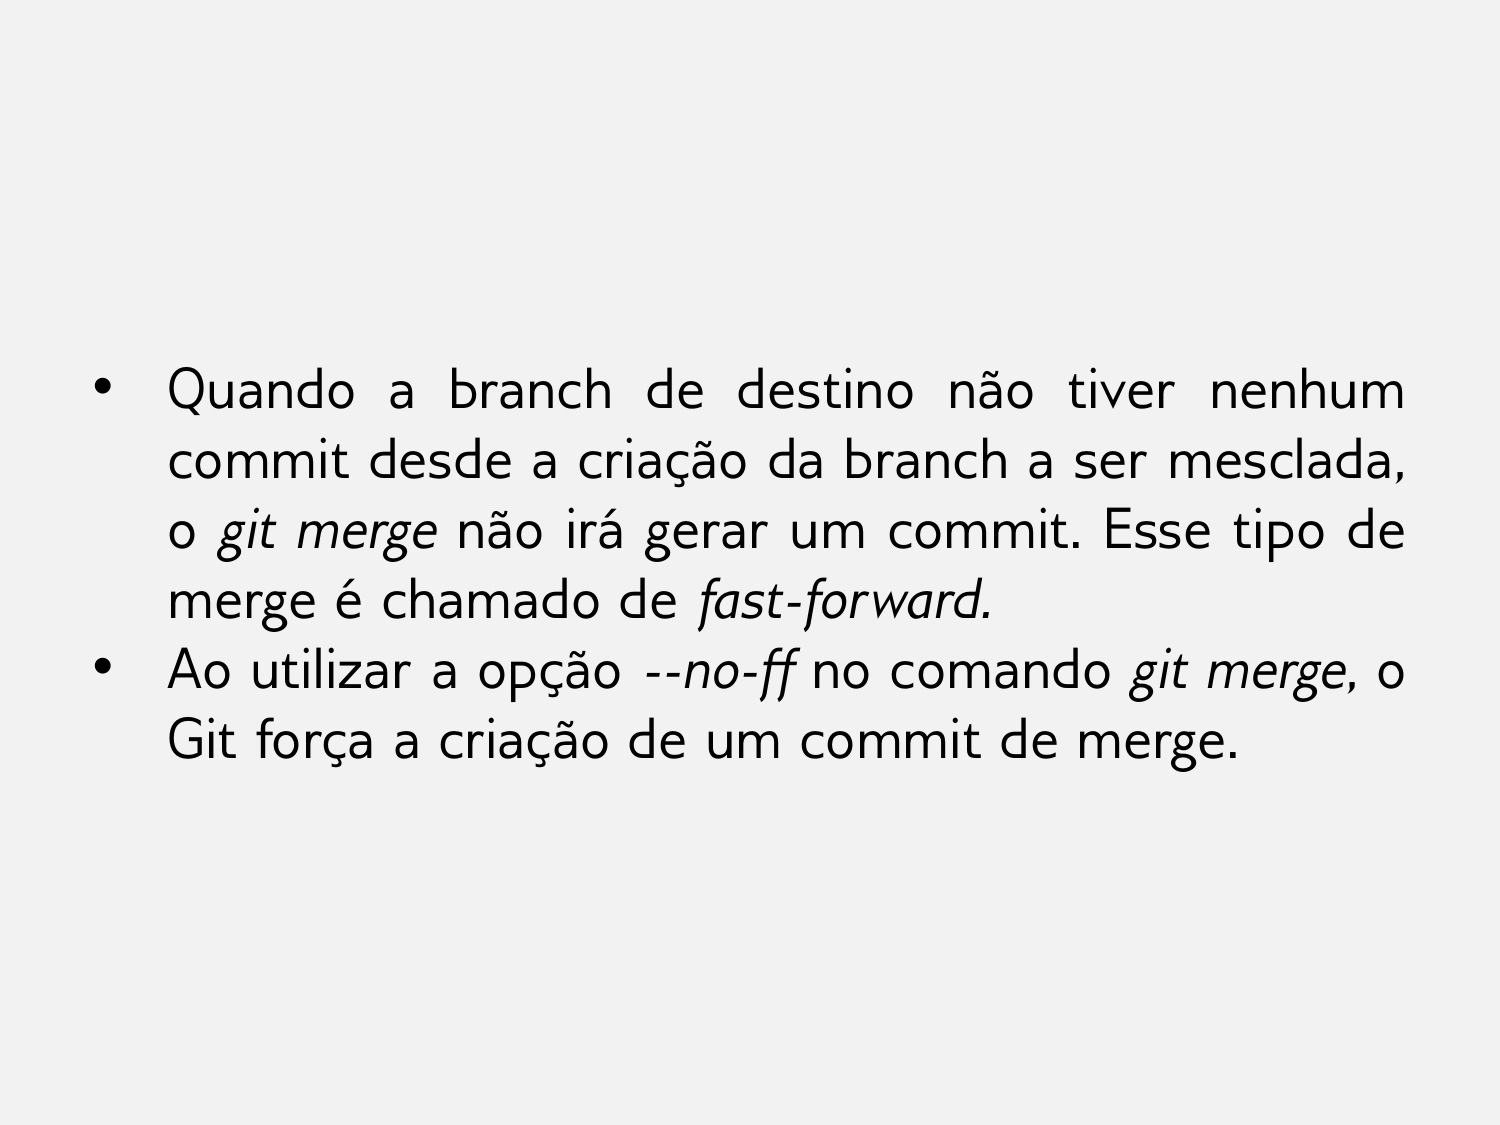

Quando a branch de destino não tiver nenhum commit desde a criação da branch a ser mesclada, o git merge não irá gerar um commit. Esse tipo de merge é chamado de fast-forward.
Ao utilizar a opção --no-ff no comando git merge, o Git força a criação de um commit de merge.